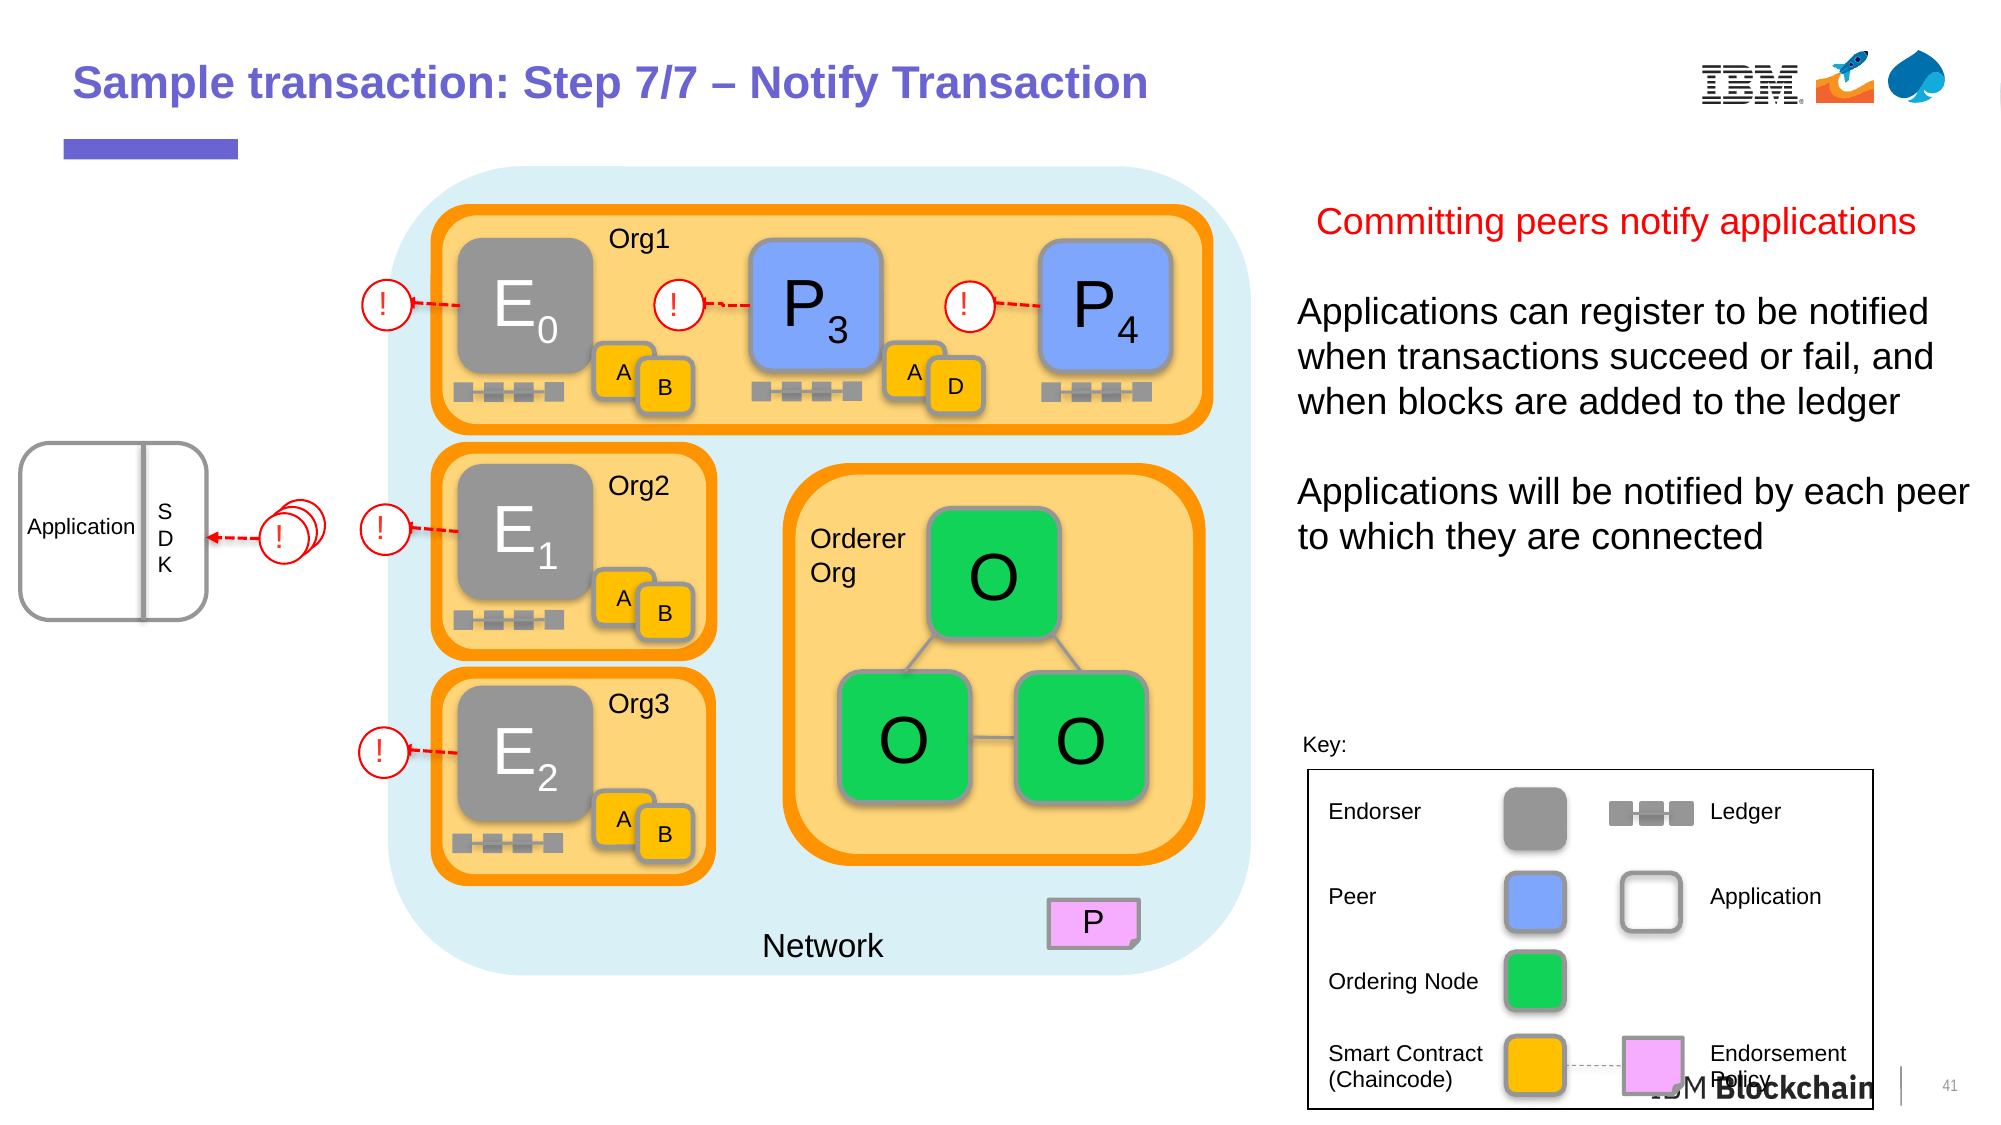

Sample transaction: Step 7/7 – Notify Transaction

Committing peers notify applications

Applications can register to be notified when transactions succeed or fail, and when blocks are added to the ledger

Applications will be notified by each peer to which they are connected

Org1

P3
E0
P4
!
!
!

A
A
D
B

SDK
Application

Org2

E1

!

!
O
O
O

OrdererOrg
A
B

Org3

E2
!
Key:

| Endorser |  |  | Ledger |
| --- | --- | --- | --- |
| Peer |  |  | Application |
| Ordering Node |  |  |  |
| Smart Contract (Chaincode) |  |  | Endorsement Policy |

A

B

P
Network